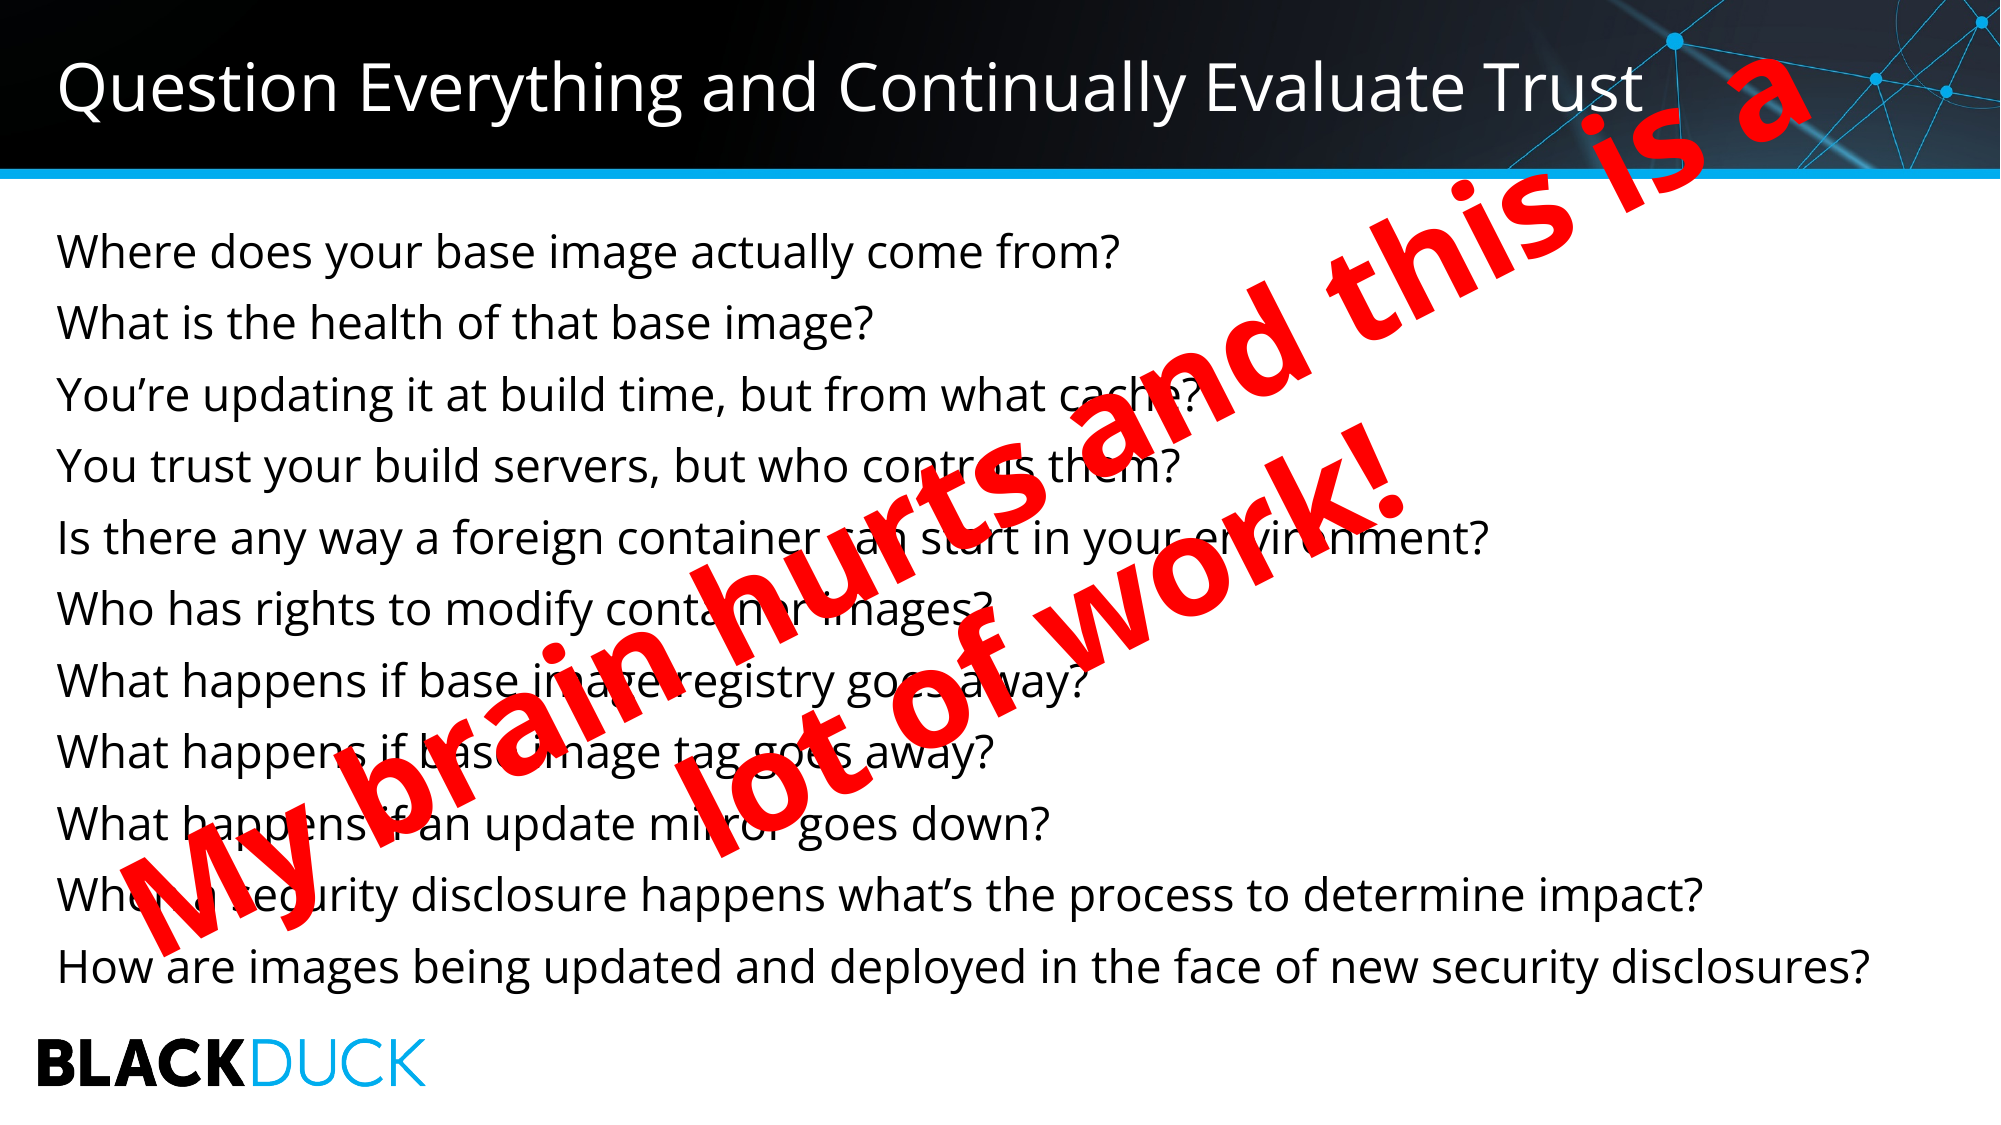

# Question Everything and Continually Evaluate Trust
Where does your base image actually come from?
What is the health of that base image?
You’re updating it at build time, but from what cache?
You trust your build servers, but who controls them?
Is there any way a foreign container can start in your environment?
Who has rights to modify container images?
What happens if base image registry goes away?
What happens if base image tag goes away?
What happens if an update mirror goes down?
When a security disclosure happens what’s the process to determine impact?
How are images being updated and deployed in the face of new security disclosures?
My brain hurts and this is a lot of work!